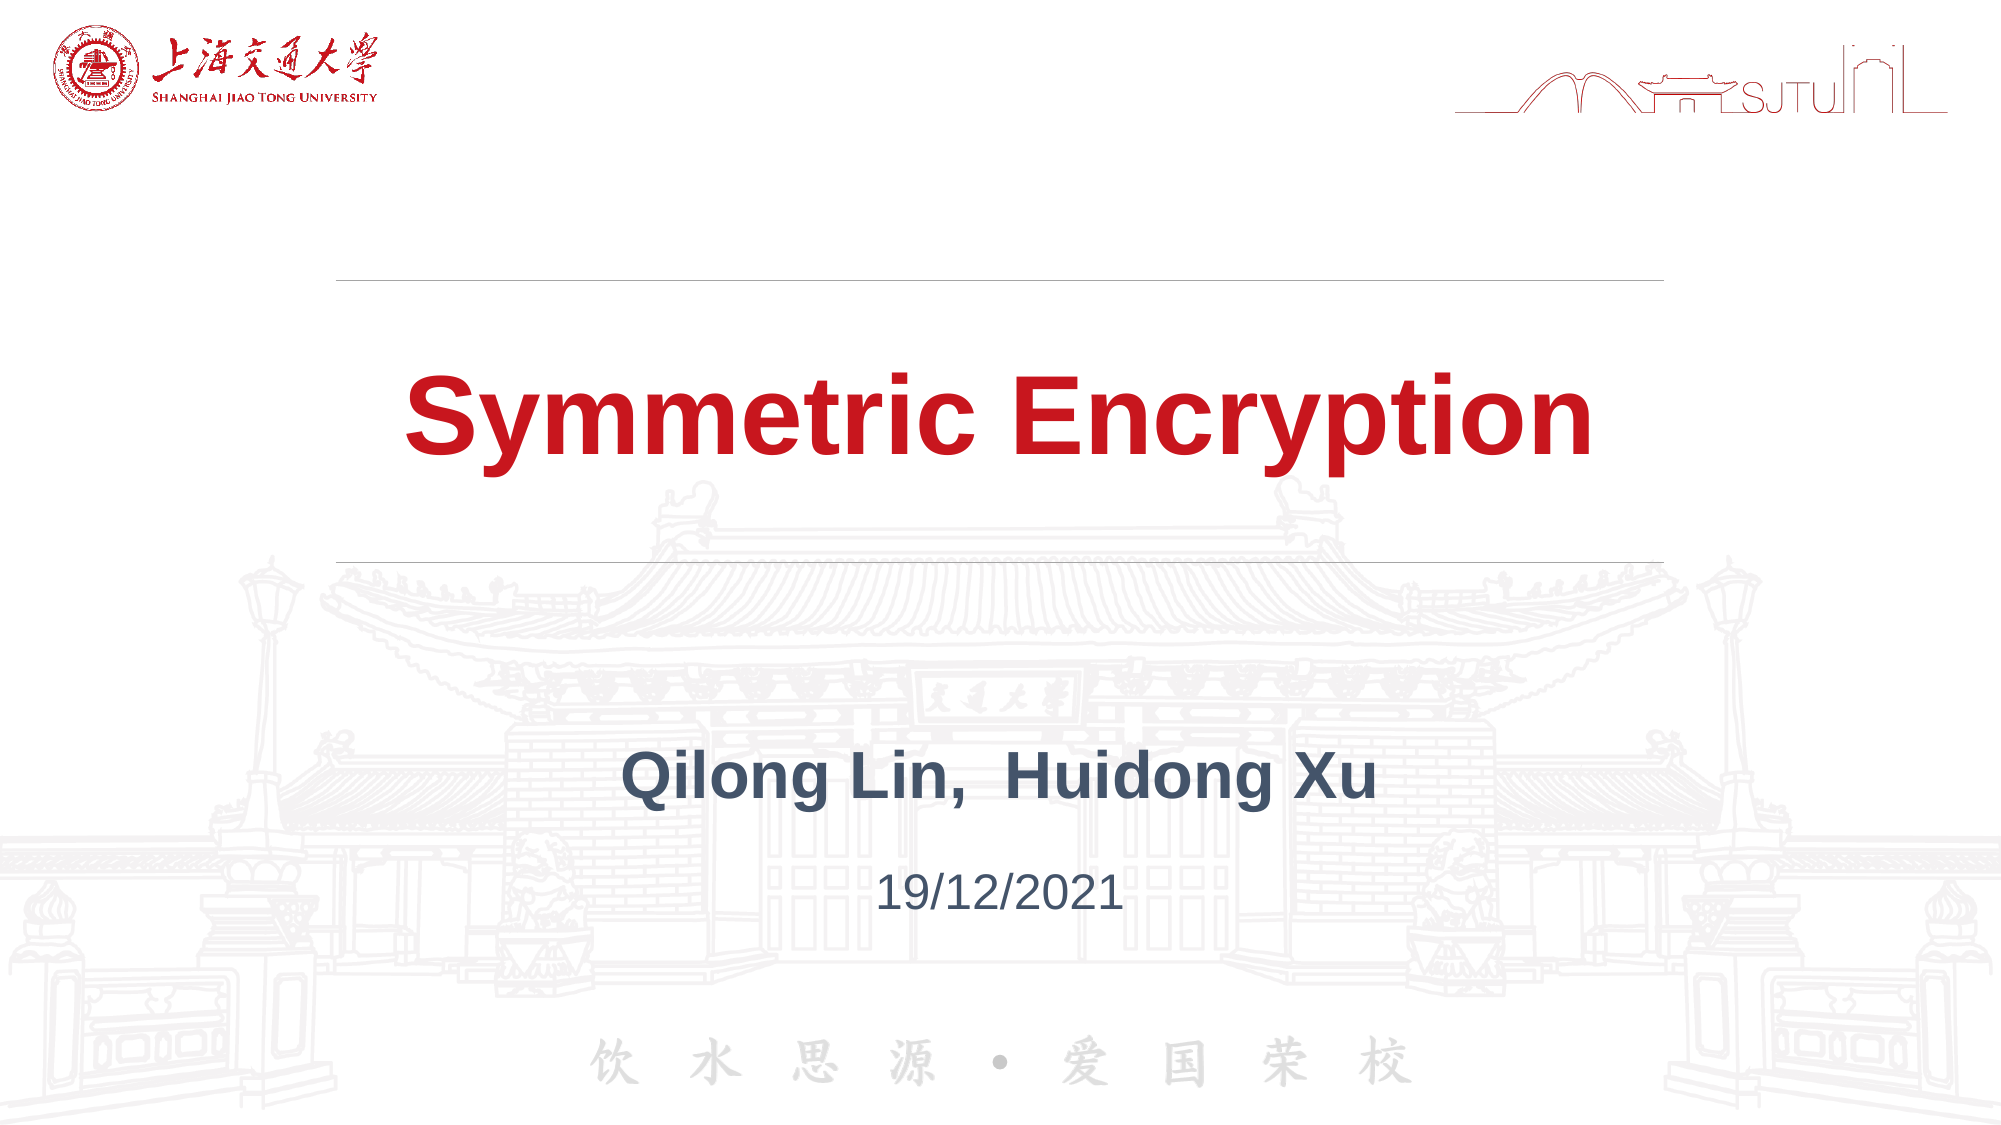

# Symmetric Encryption
Qilong Lin,  Huidong Xu
19/12/2021